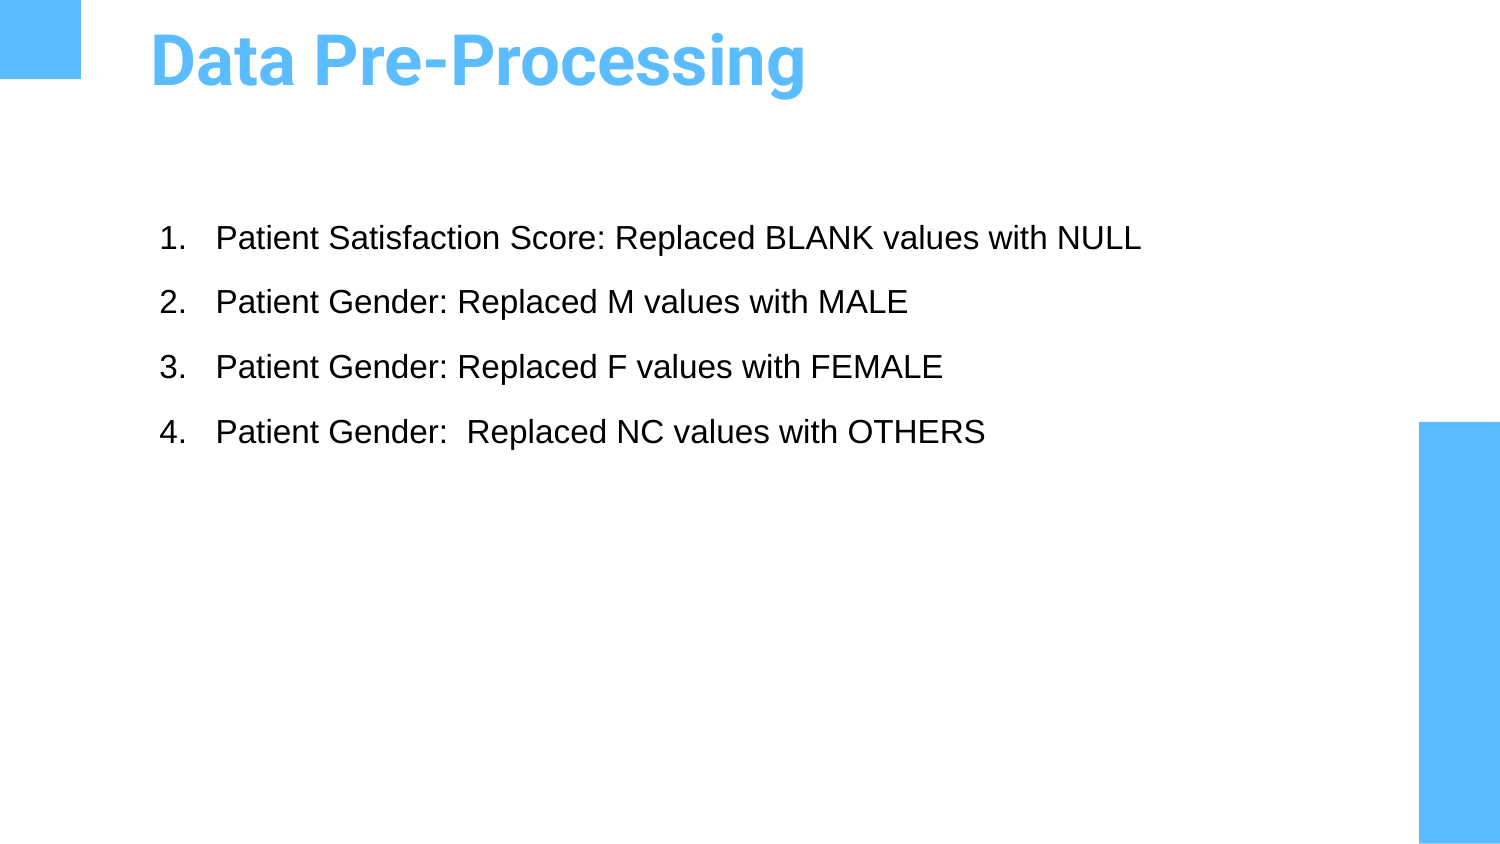

# Data Pre-Processing
Patient Satisfaction Score: Replaced BLANK values with NULL

Patient Gender: Replaced M values with MALE

Patient Gender: Replaced F values with FEMALE

Patient Gender:  Replaced NC values with OTHERS